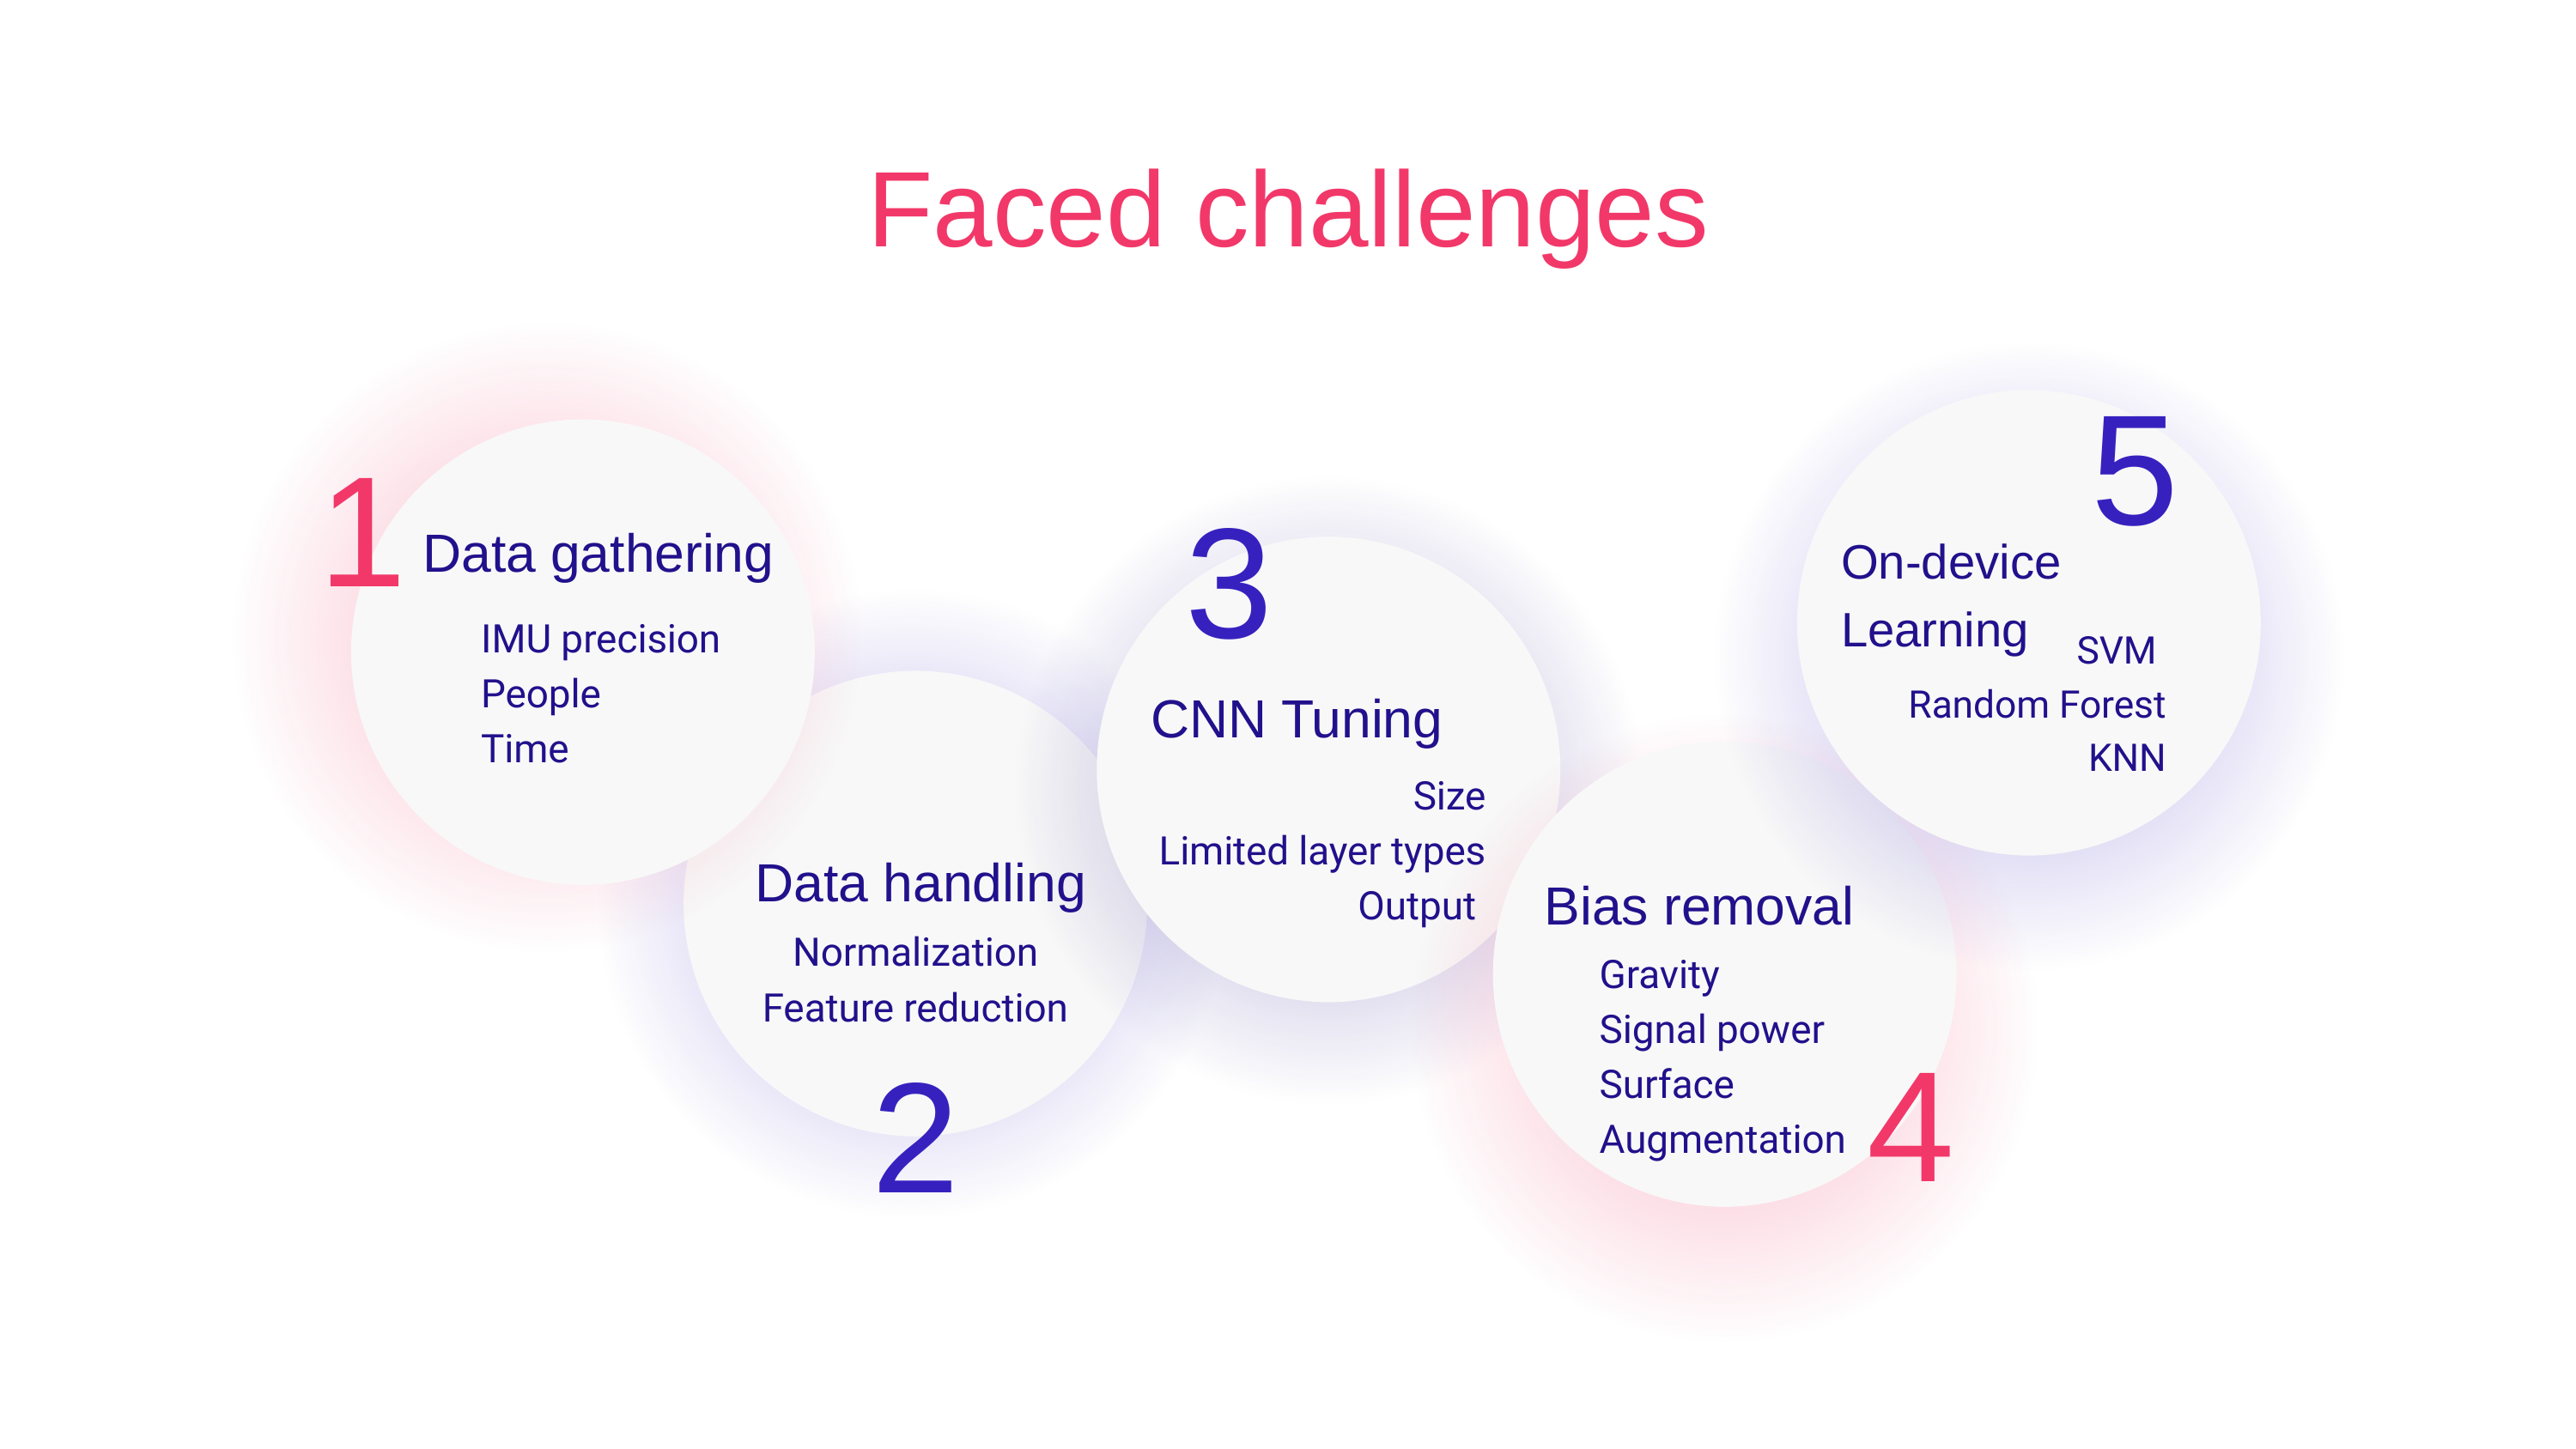

Faced challenges

5

1

3
Data gathering
On-device Learning

IMU precision
People
Time
SVM
Random Forest
KNN

CNN Tuning

Size
Limited layer types
Output
Data handling
Bias removal
Normalization
Feature reduction
Gravity
Signal power
Surface
Augmentation
4
2